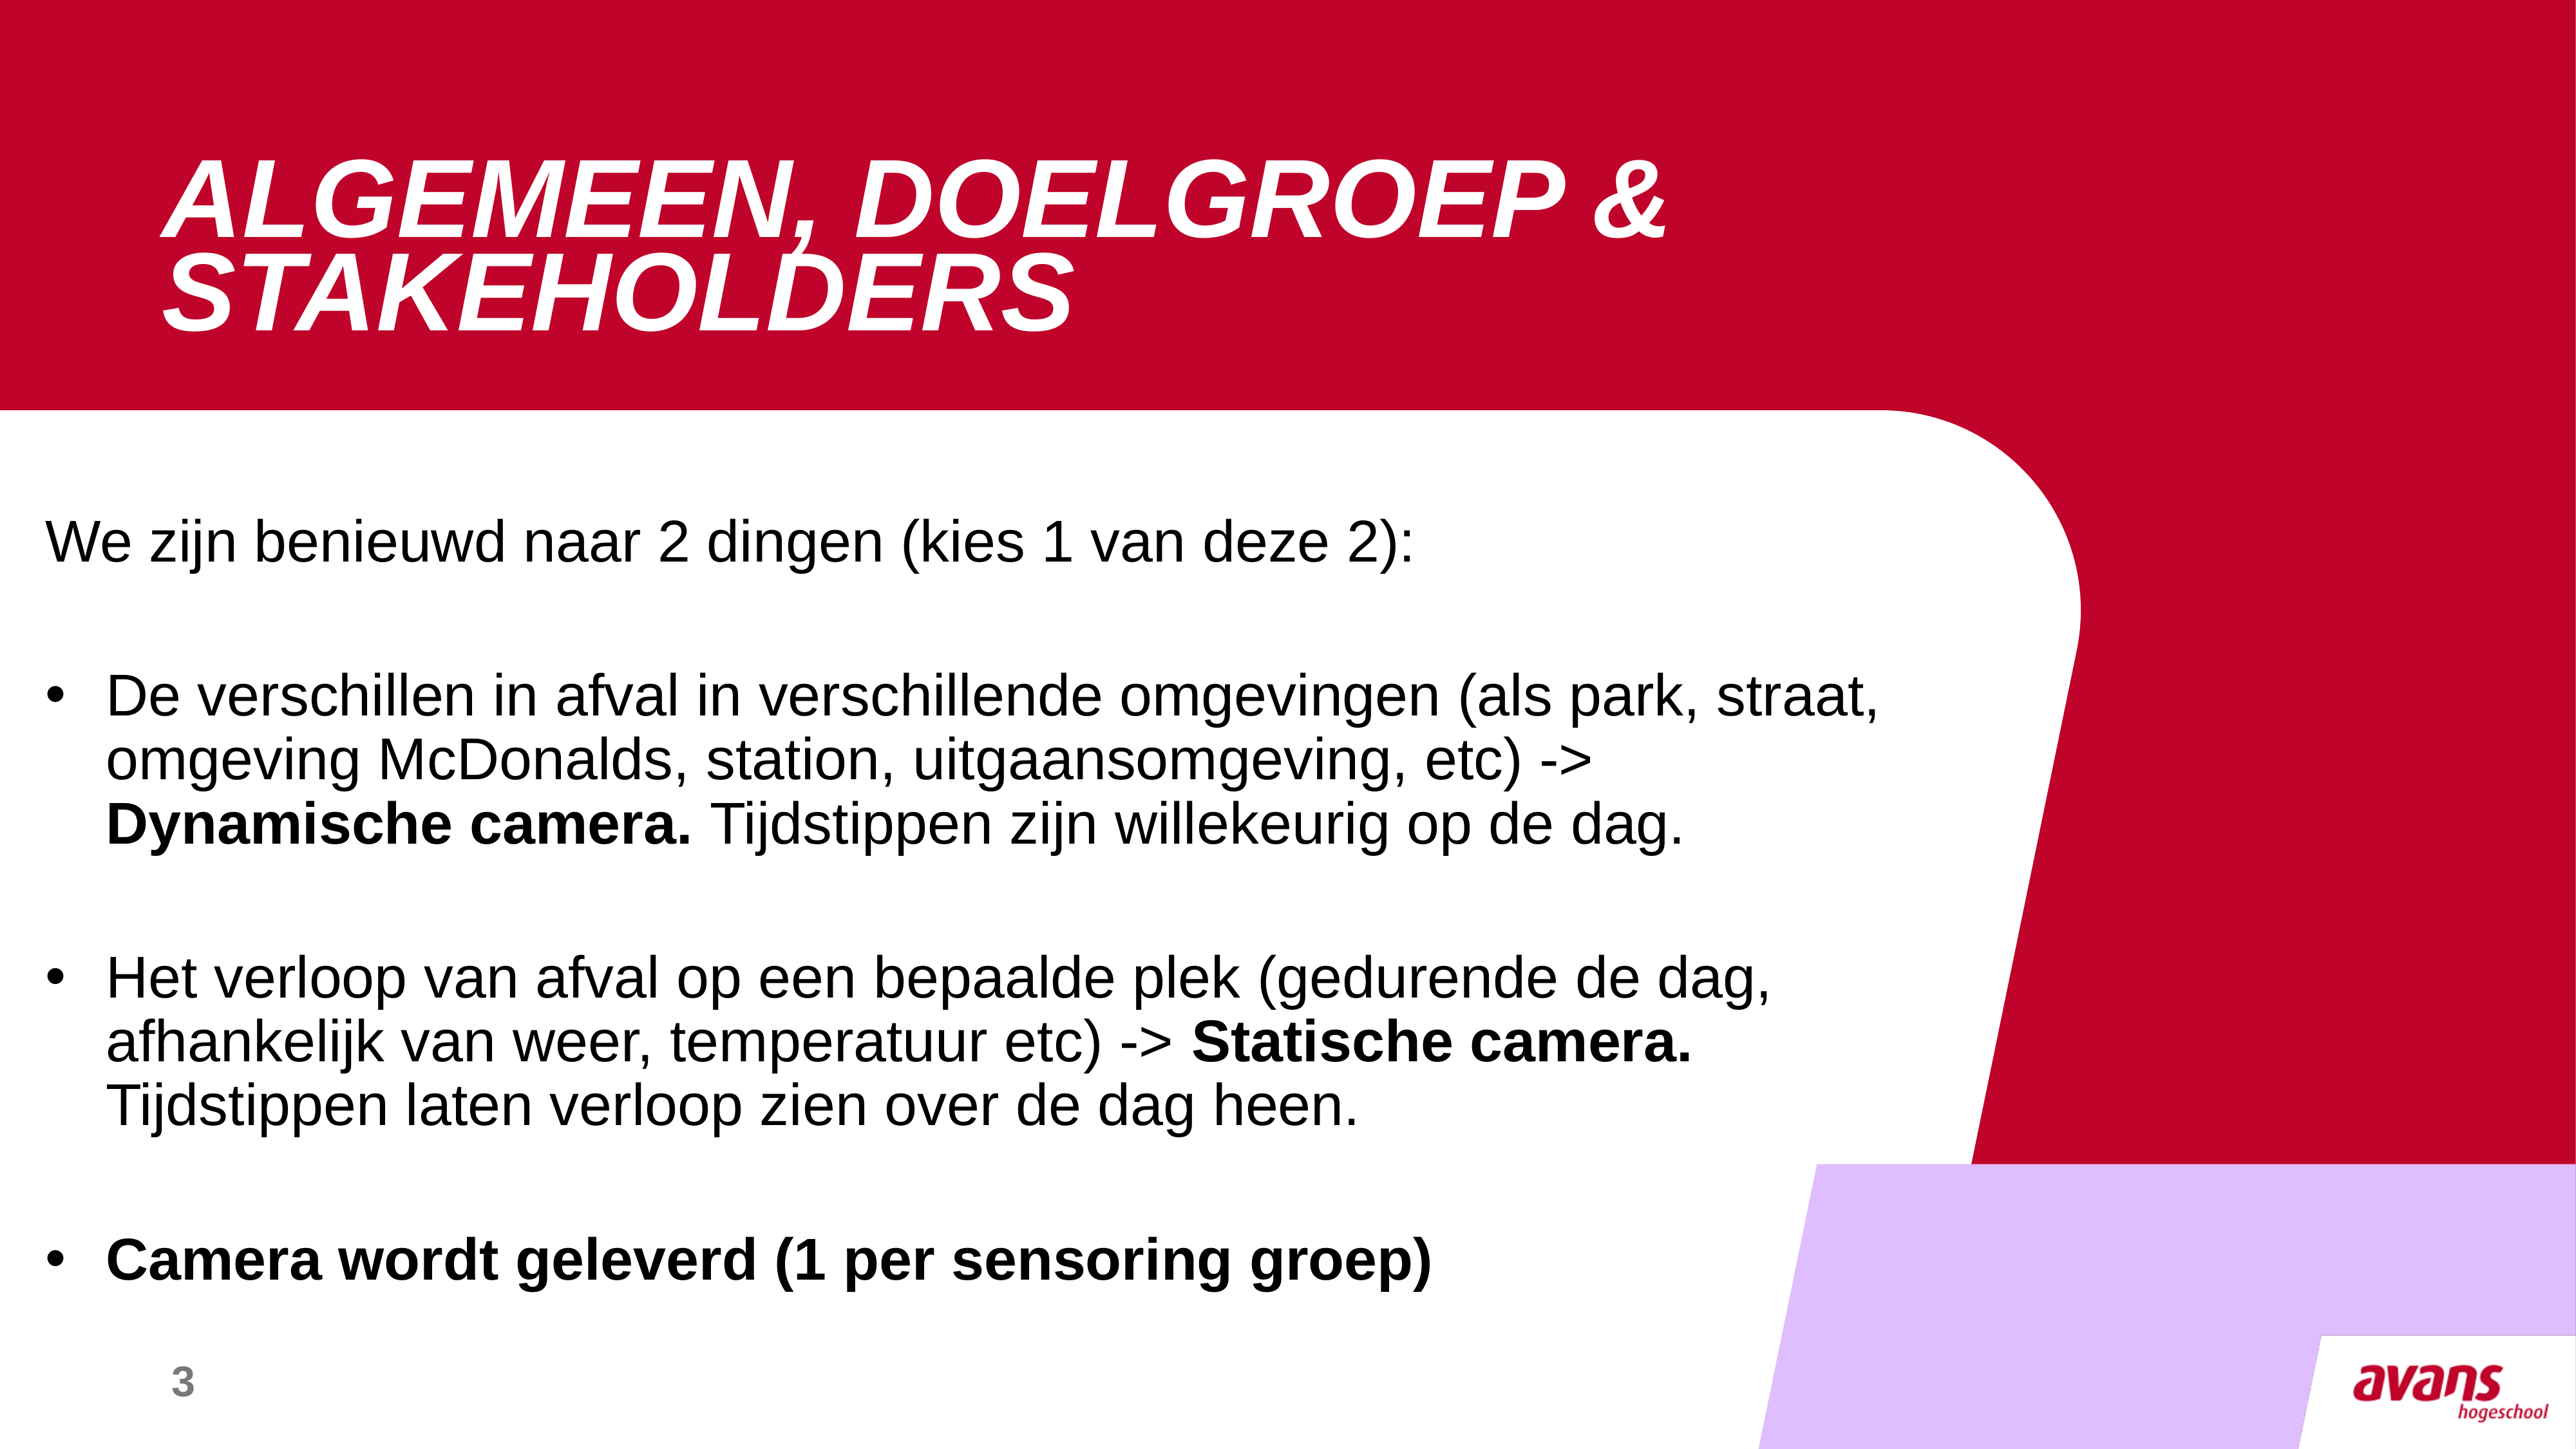

# Algemeen, Doelgroep & Stakeholders
We zijn benieuwd naar 2 dingen (kies 1 van deze 2):

De verschillen in afval in verschillende omgevingen (als park, straat, omgeving McDonalds, station, uitgaansomgeving, etc) -> Dynamische camera. Tijdstippen zijn willekeurig op de dag.

Het verloop van afval op een bepaalde plek (gedurende de dag, afhankelijk van weer, temperatuur etc) -> Statische camera. Tijdstippen laten verloop zien over de dag heen.

Camera wordt geleverd (1 per sensoring groep)

3